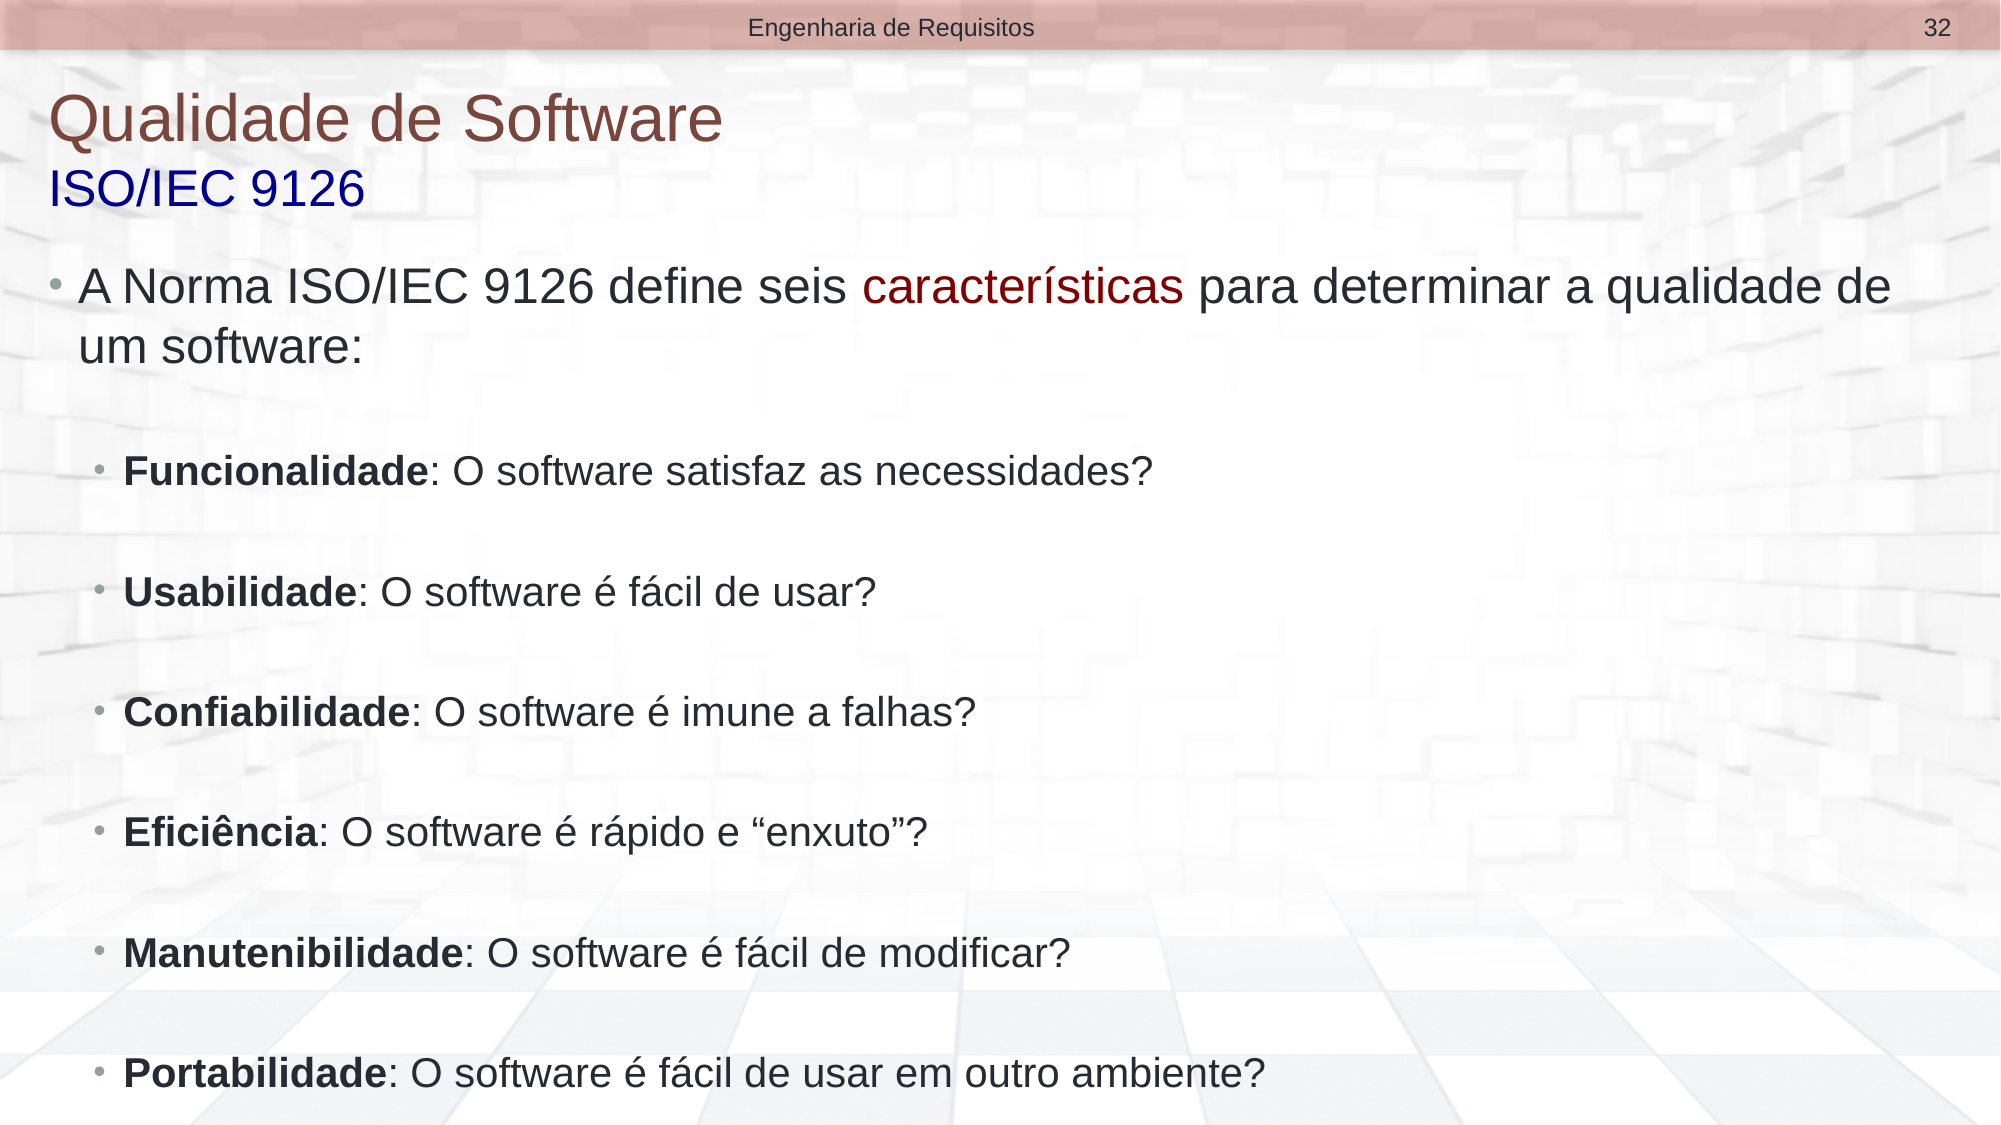

32
Engenharia de Requisitos
# Qualidade de Software ISO/IEC 9126
A Norma ISO/IEC 9126 define seis características para determinar a qualidade de um software:

Funcionalidade: O software satisfaz as necessidades?

Usabilidade: O software é fácil de usar?

Confiabilidade: O software é imune a falhas?

Eficiência: O software é rápido e “enxuto”?

Manutenibilidade: O software é fácil de modificar?

Portabilidade: O software é fácil de usar em outro ambiente?